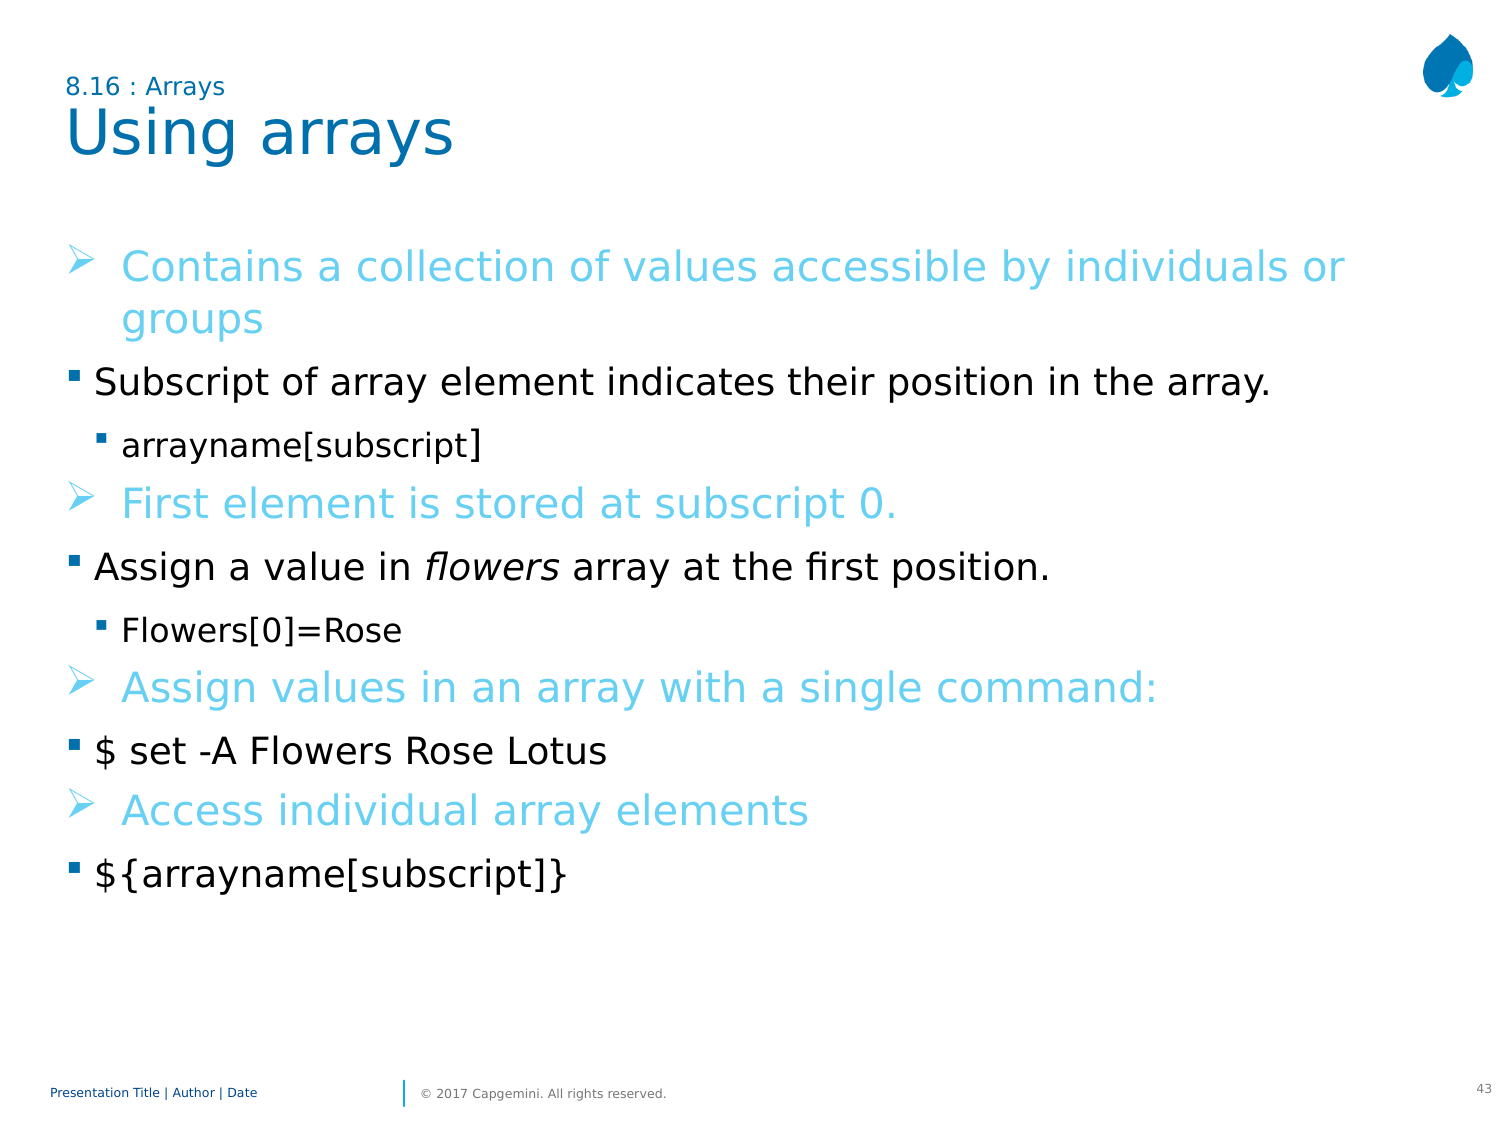

# 8.16 : Arrays Using arrays
Contains a collection of values accessible by individuals or groups
Subscript of array element indicates their position in the array.
arrayname[subscript]
First element is stored at subscript 0.
Assign a value in flowers array at the first position.
Flowers[0]=Rose
Assign values in an array with a single command:
$ set -A Flowers Rose Lotus
Access individual array elements
${arrayname[subscript]}